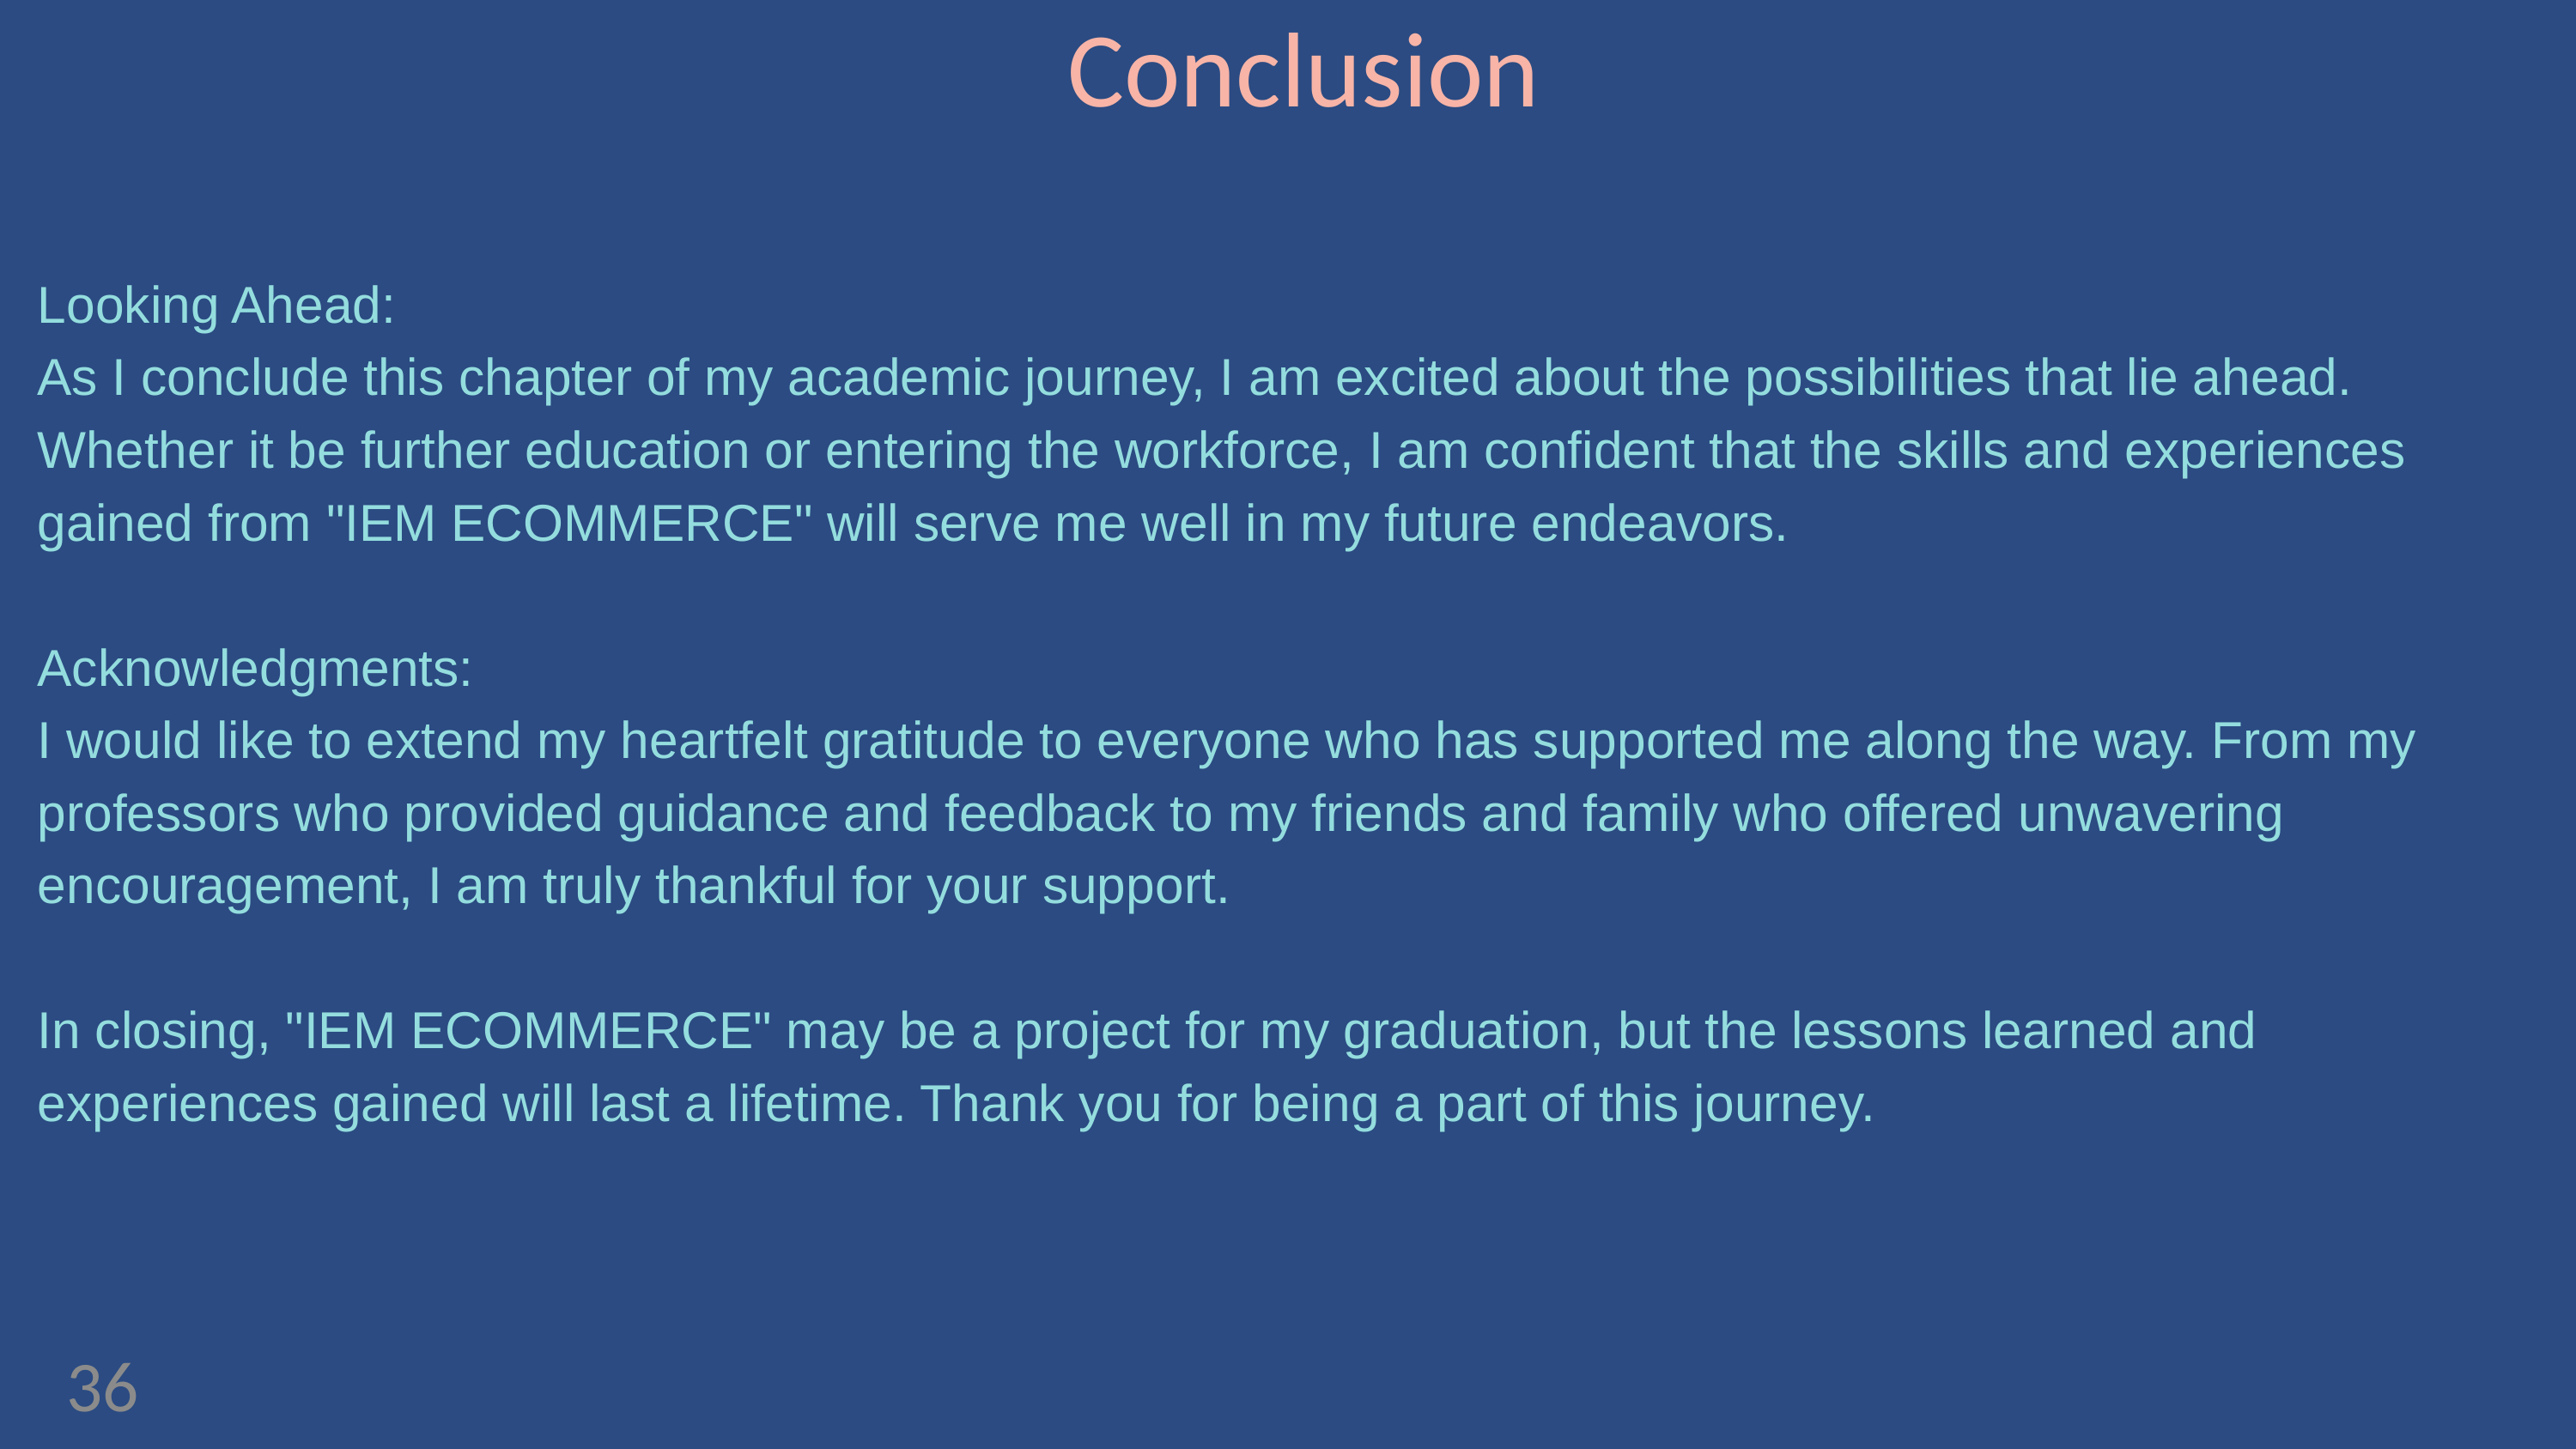

Conclusion

Looking Ahead:
As I conclude this chapter of my academic journey, I am excited about the possibilities that lie ahead. Whether it be further education or entering the workforce, I am confident that the skills and experiences gained from "IEM ECOMMERCE" will serve me well in my future endeavors.

Acknowledgments:
I would like to extend my heartfelt gratitude to everyone who has supported me along the way. From my professors who provided guidance and feedback to my friends and family who offered unwavering encouragement, I am truly thankful for your support.

In closing, "IEM ECOMMERCE" may be a project for my graduation, but the lessons learned and experiences gained will last a lifetime. Thank you for being a part of this journey.
36